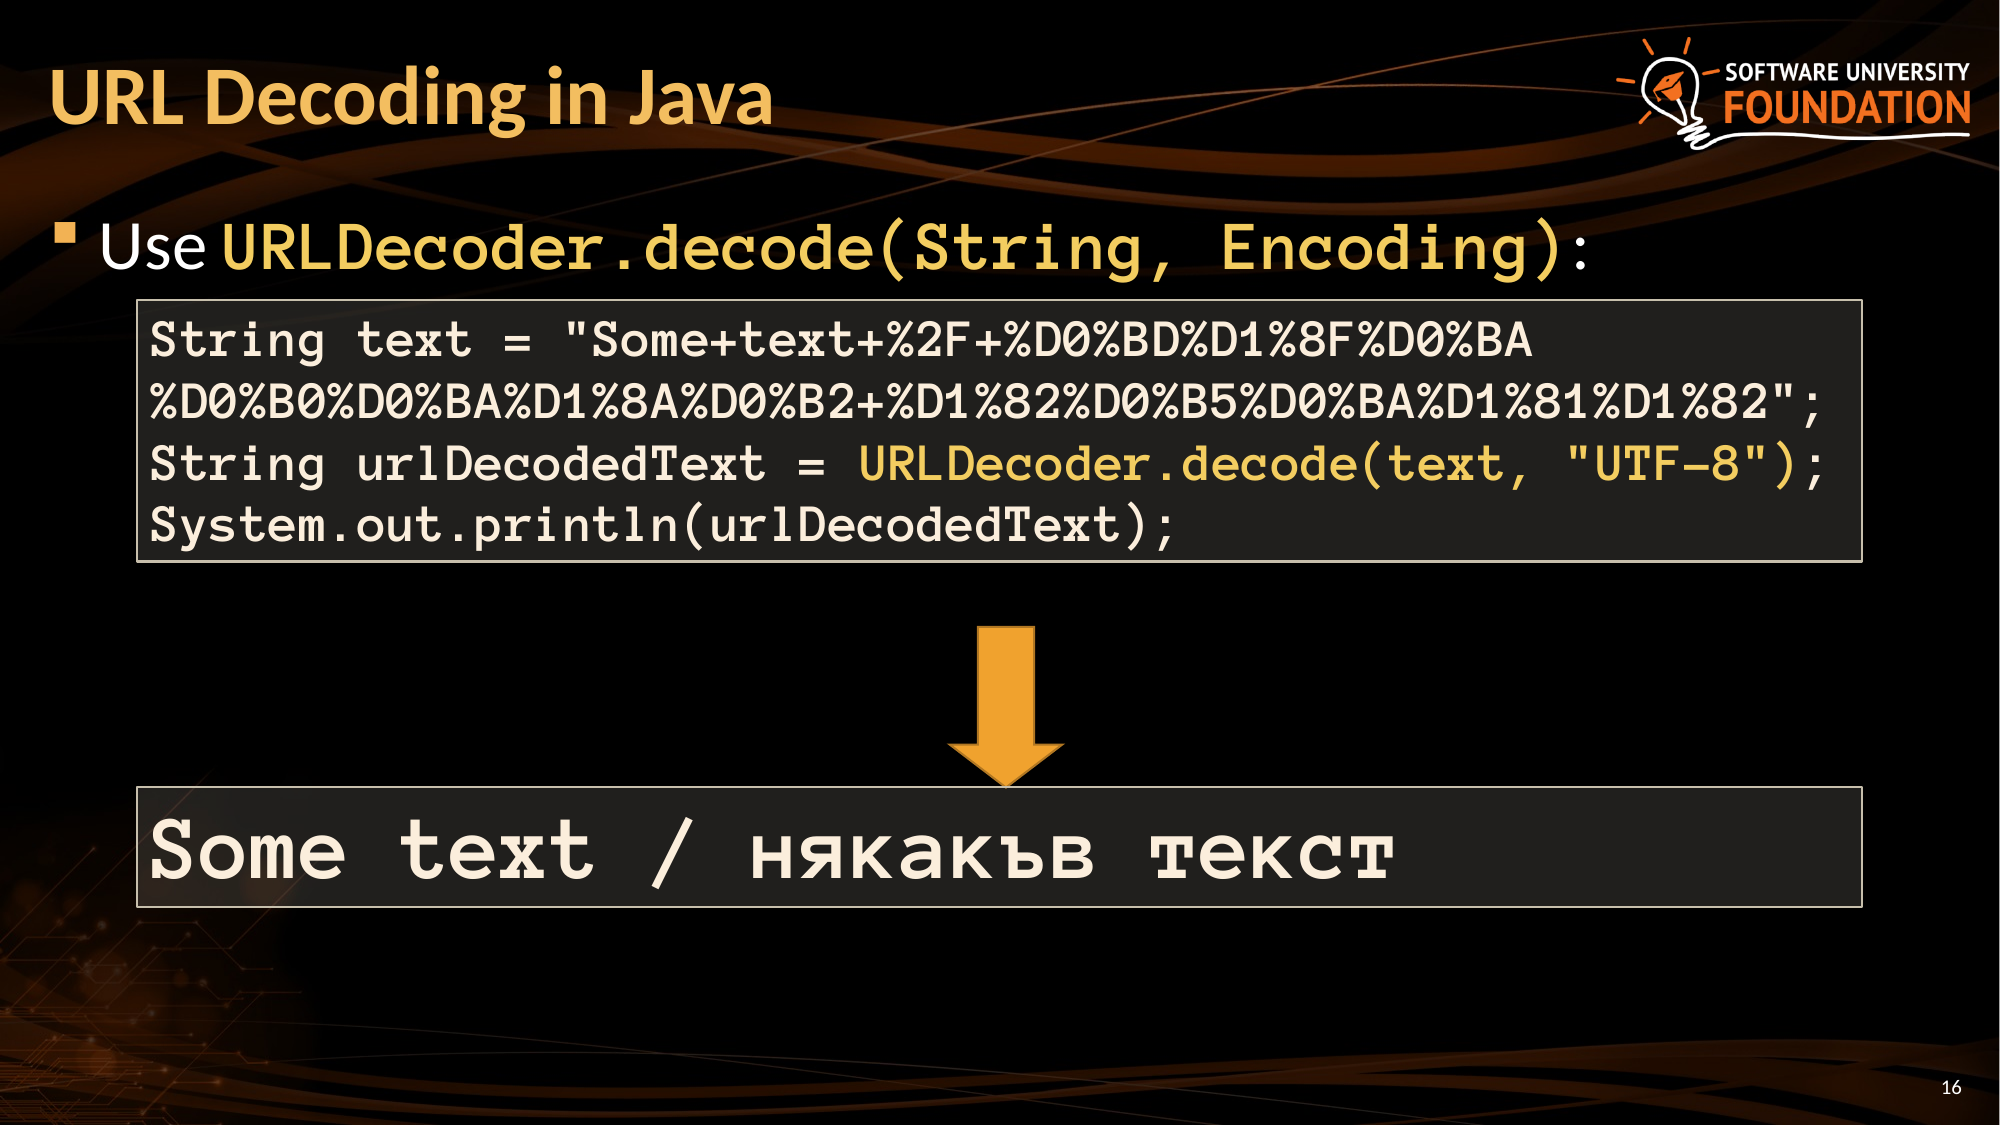

# URL Decoding in Java
Use URLDecoder.decode(String, Encoding):

String text = "Some+text+%2F+%D0%BD%D1%8F%D0%BA%D0%B0%D0%BA%D1%8A%D0%B2+%D1%82%D0%B5%D0%BA%D1%81%D1%82";
String urlDecodedText = URLDecoder.decode(text, "UTF-8");
System.out.println(urlDecodedText);

Some text / някакъв текст
16